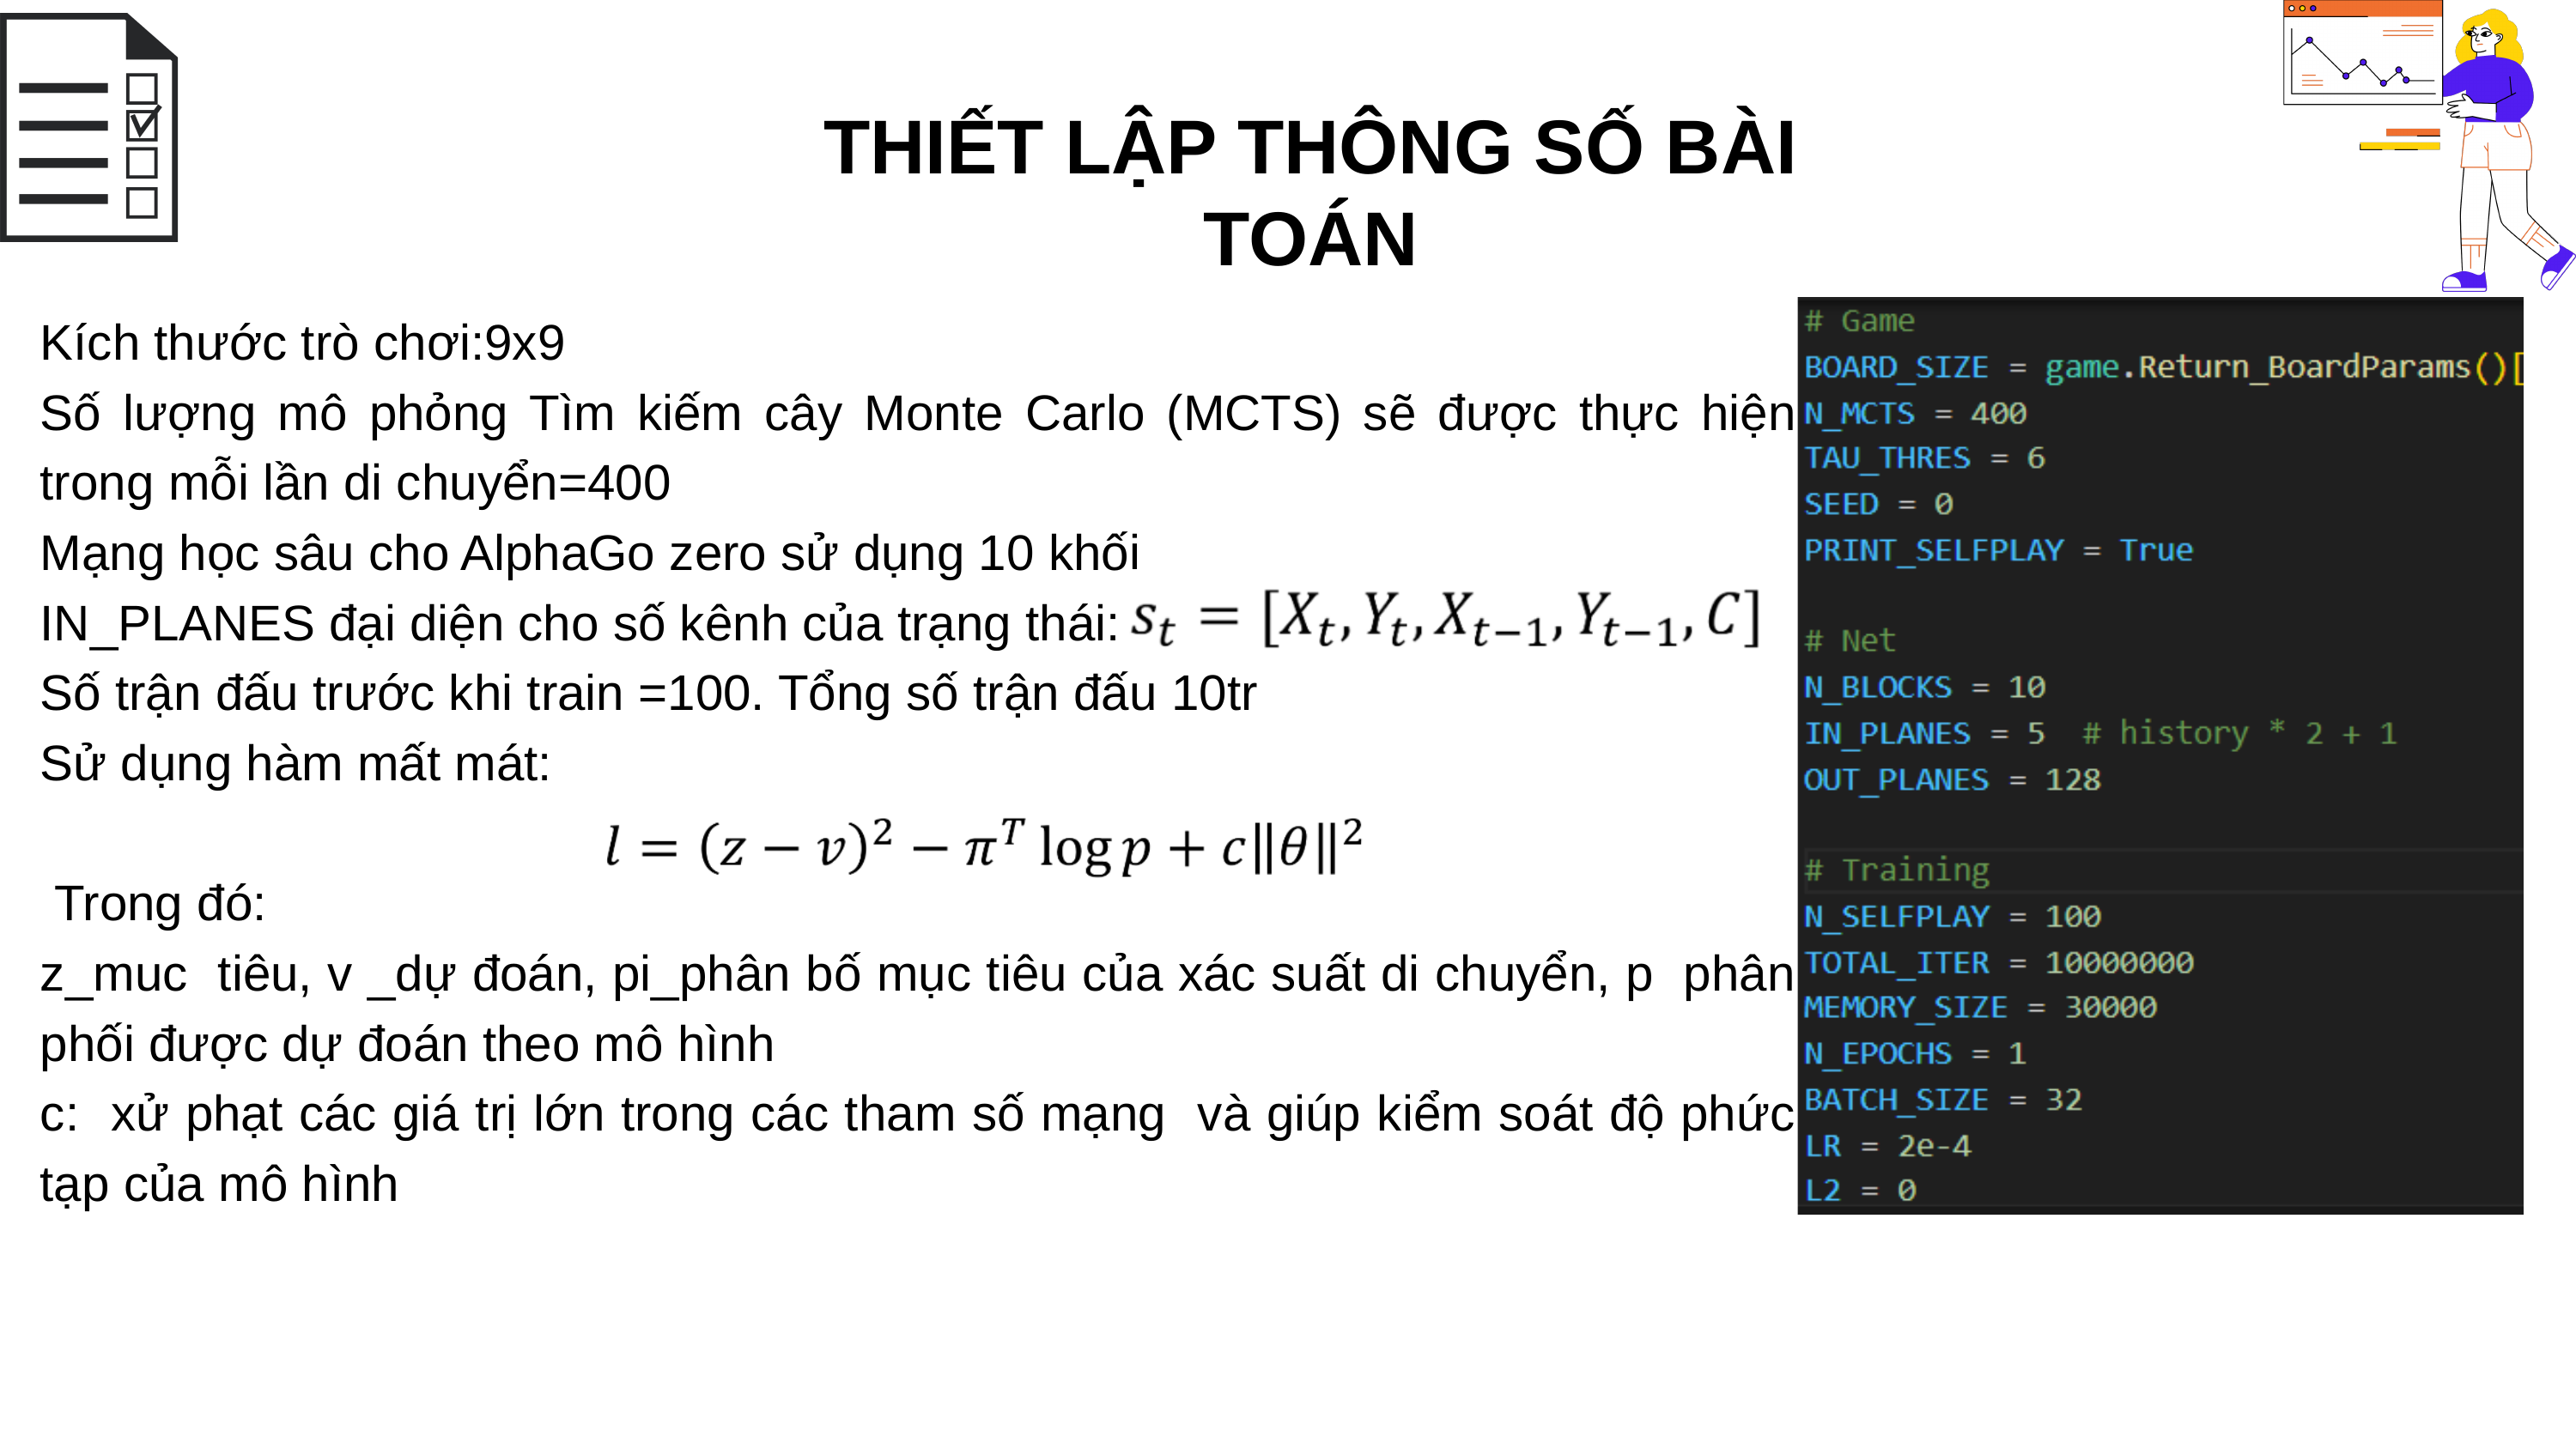

THIẾT LẬP THÔNG SỐ BÀI TOÁN

Kích thước trò chơi:9x9
Số lượng mô phỏng Tìm kiếm cây Monte Carlo (MCTS) sẽ được thực hiện trong mỗi lần di chuyển=400
Mạng học sâu cho AlphaGo zero sử dụng 10 khối
IN_PLANES đại diện cho số kênh của trạng thái:
Số trận đấu trước khi train =100. Tổng số trận đấu 10tr
Sử dụng hàm mất mát:

 Trong đó:
z_muc  tiêu, v _dự đoán, pi_phân bố mục tiêu của xác suất di chuyển, p  phân phối được dự đoán theo mô hình
c:  xử phạt các giá trị lớn trong các tham số mạng  và giúp kiểm soát độ phức tạp của mô hình